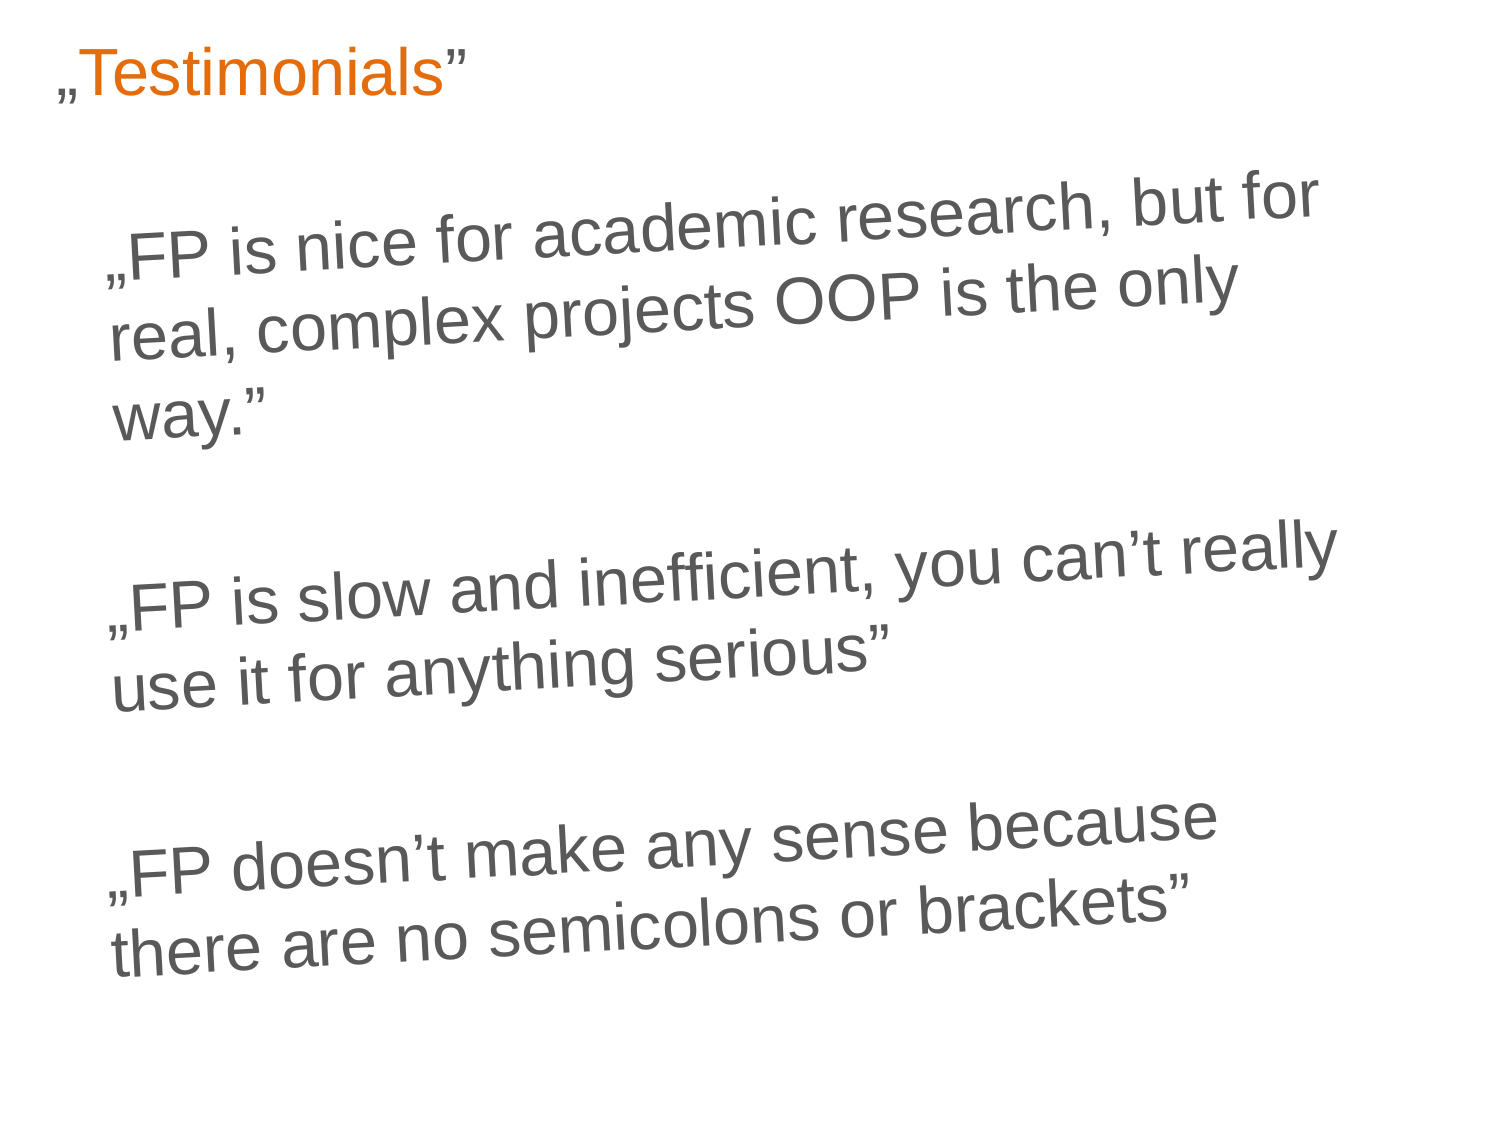

„Testimonials”
# „FP is nice for academic research, but for real, complex projects OOP is the only way.”
„FP is slow and inefficient, you can’t really use it for anything serious”
„FP doesn’t make any sense because there are no semicolons or brackets”